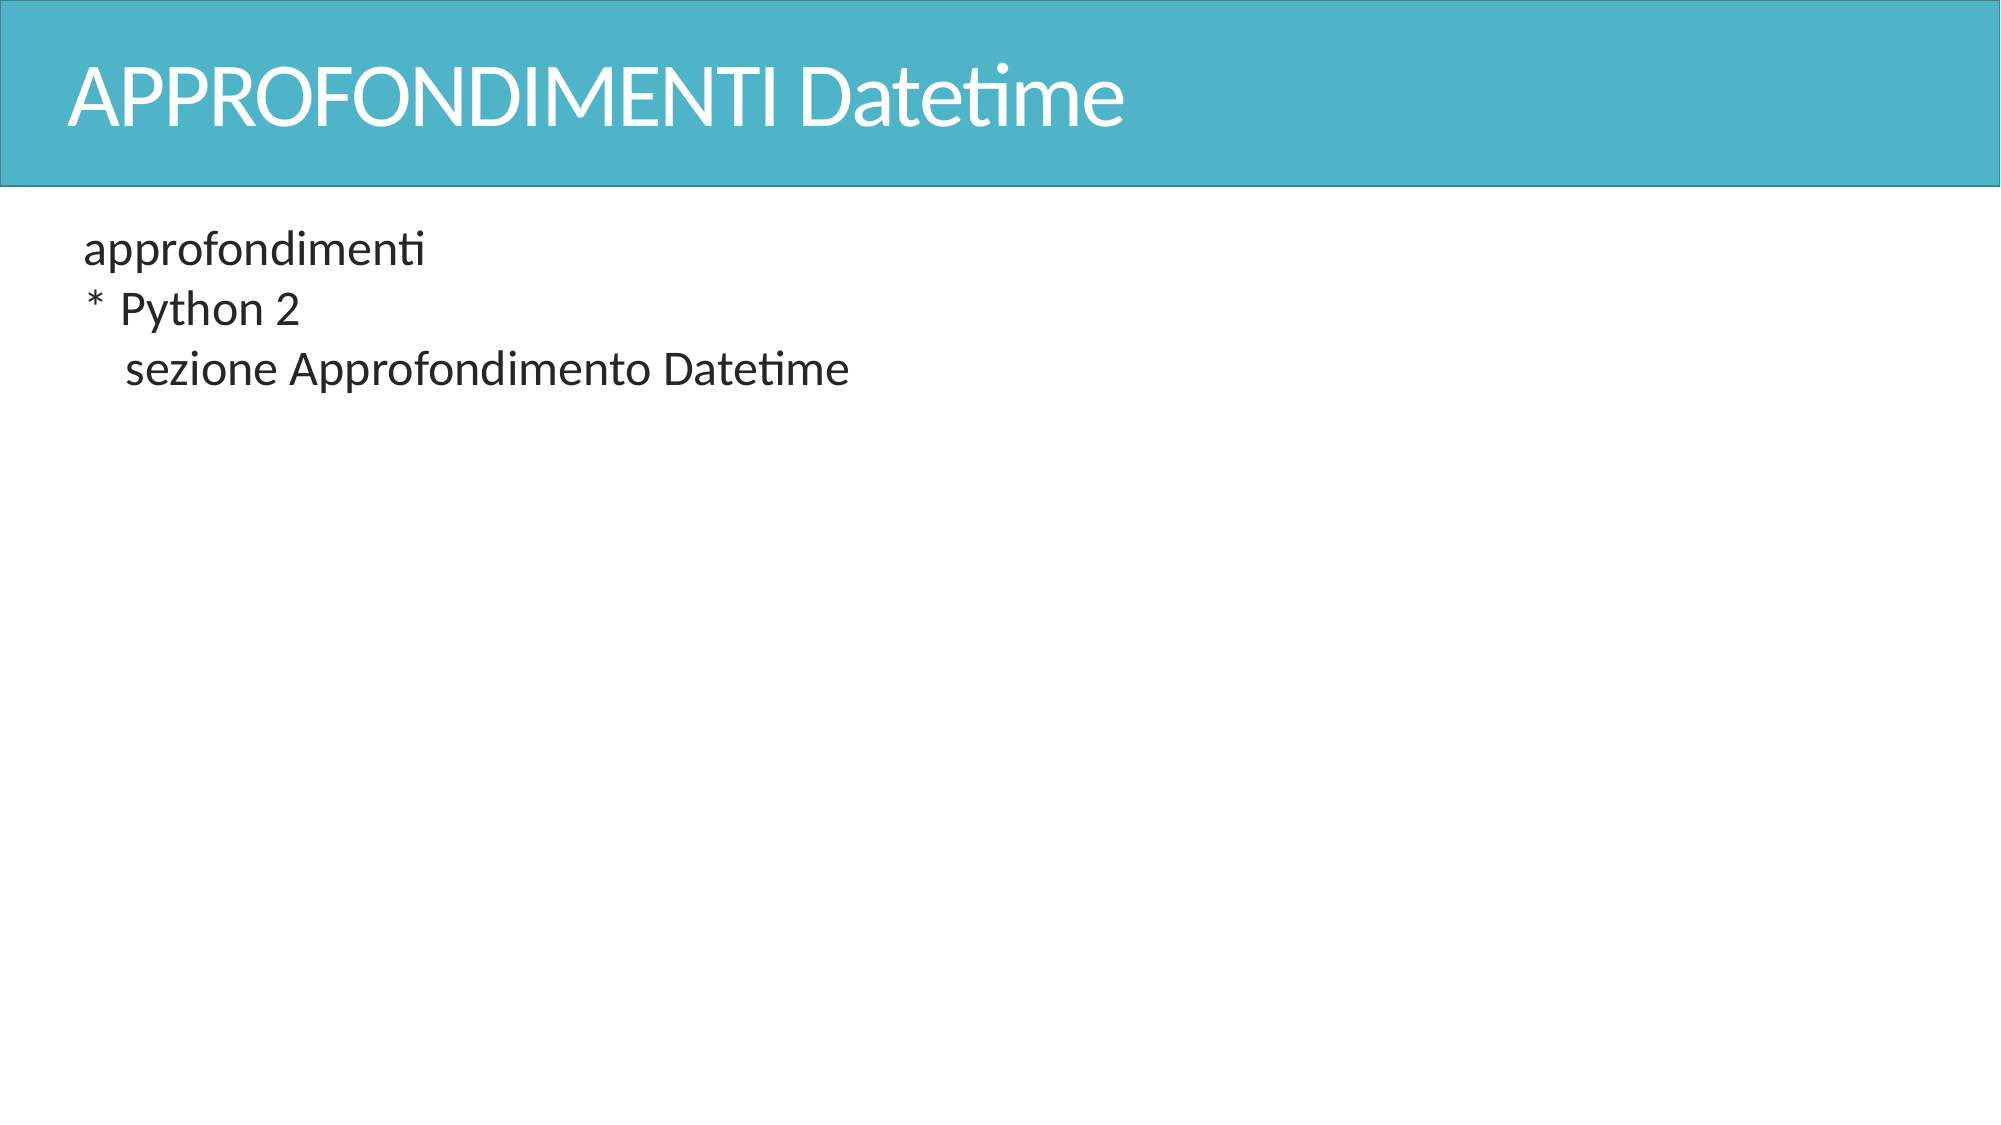

# APPROFONDIMENTI Datetime
approfondimenti
* Python 2
sezione Approfondimento Datetime